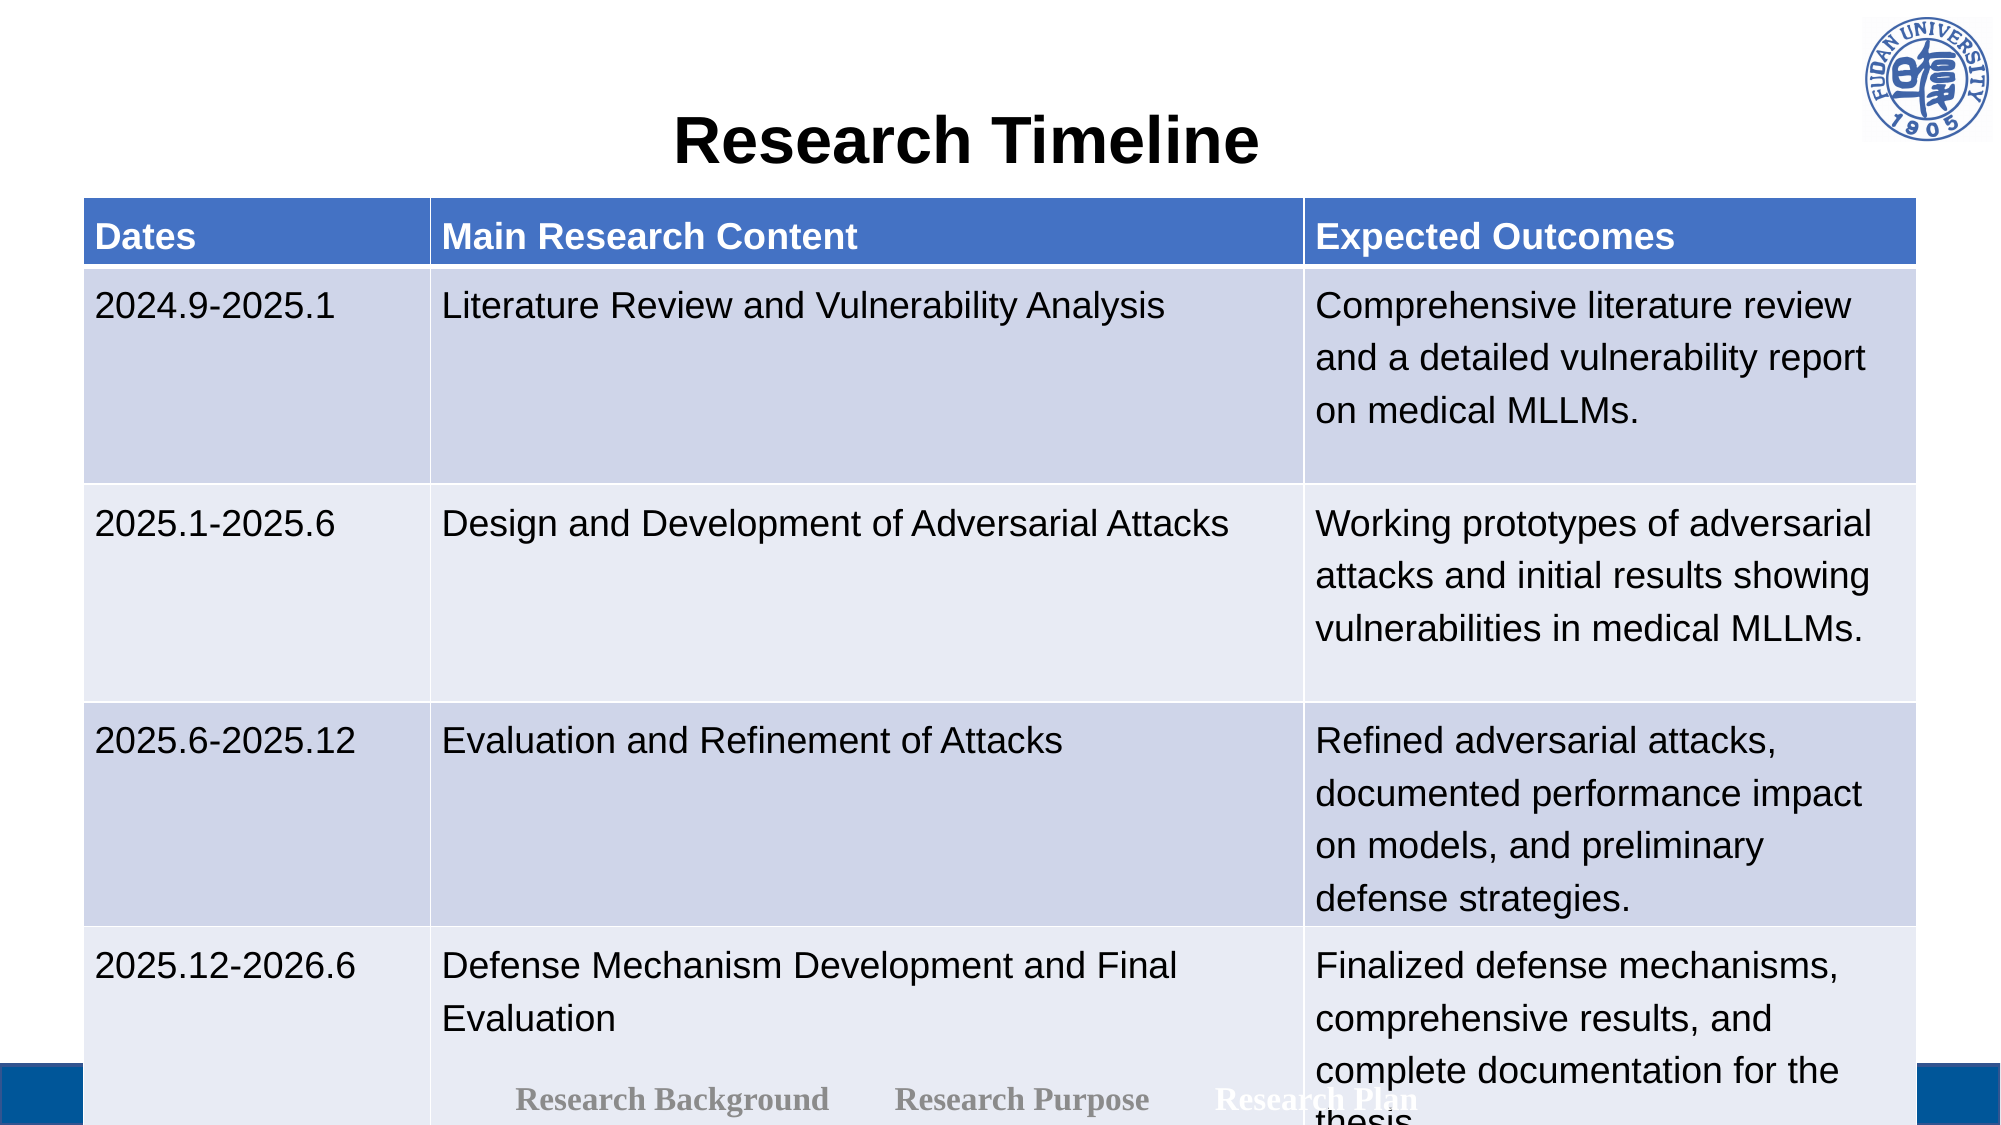

Research Timeline
| Dates | Main Research Content | Expected Outcomes |
| --- | --- | --- |
| 2024.9-2025.1 | Literature Review and Vulnerability Analysis | Comprehensive literature review and a detailed vulnerability report on medical MLLMs. |
| 2025.1-2025.6 | Design and Development of Adversarial Attacks | Working prototypes of adversarial attacks and initial results showing vulnerabilities in medical MLLMs. |
| 2025.6-2025.12 | Evaluation and Refinement of Attacks | Refined adversarial attacks, documented performance impact on models, and preliminary defense strategies. |
| 2025.12-2026.6 | Defense Mechanism Development and Final Evaluation | Finalized defense mechanisms, comprehensive results, and complete documentation for the thesis. |
Research Background       Research Purpose       Research Plan